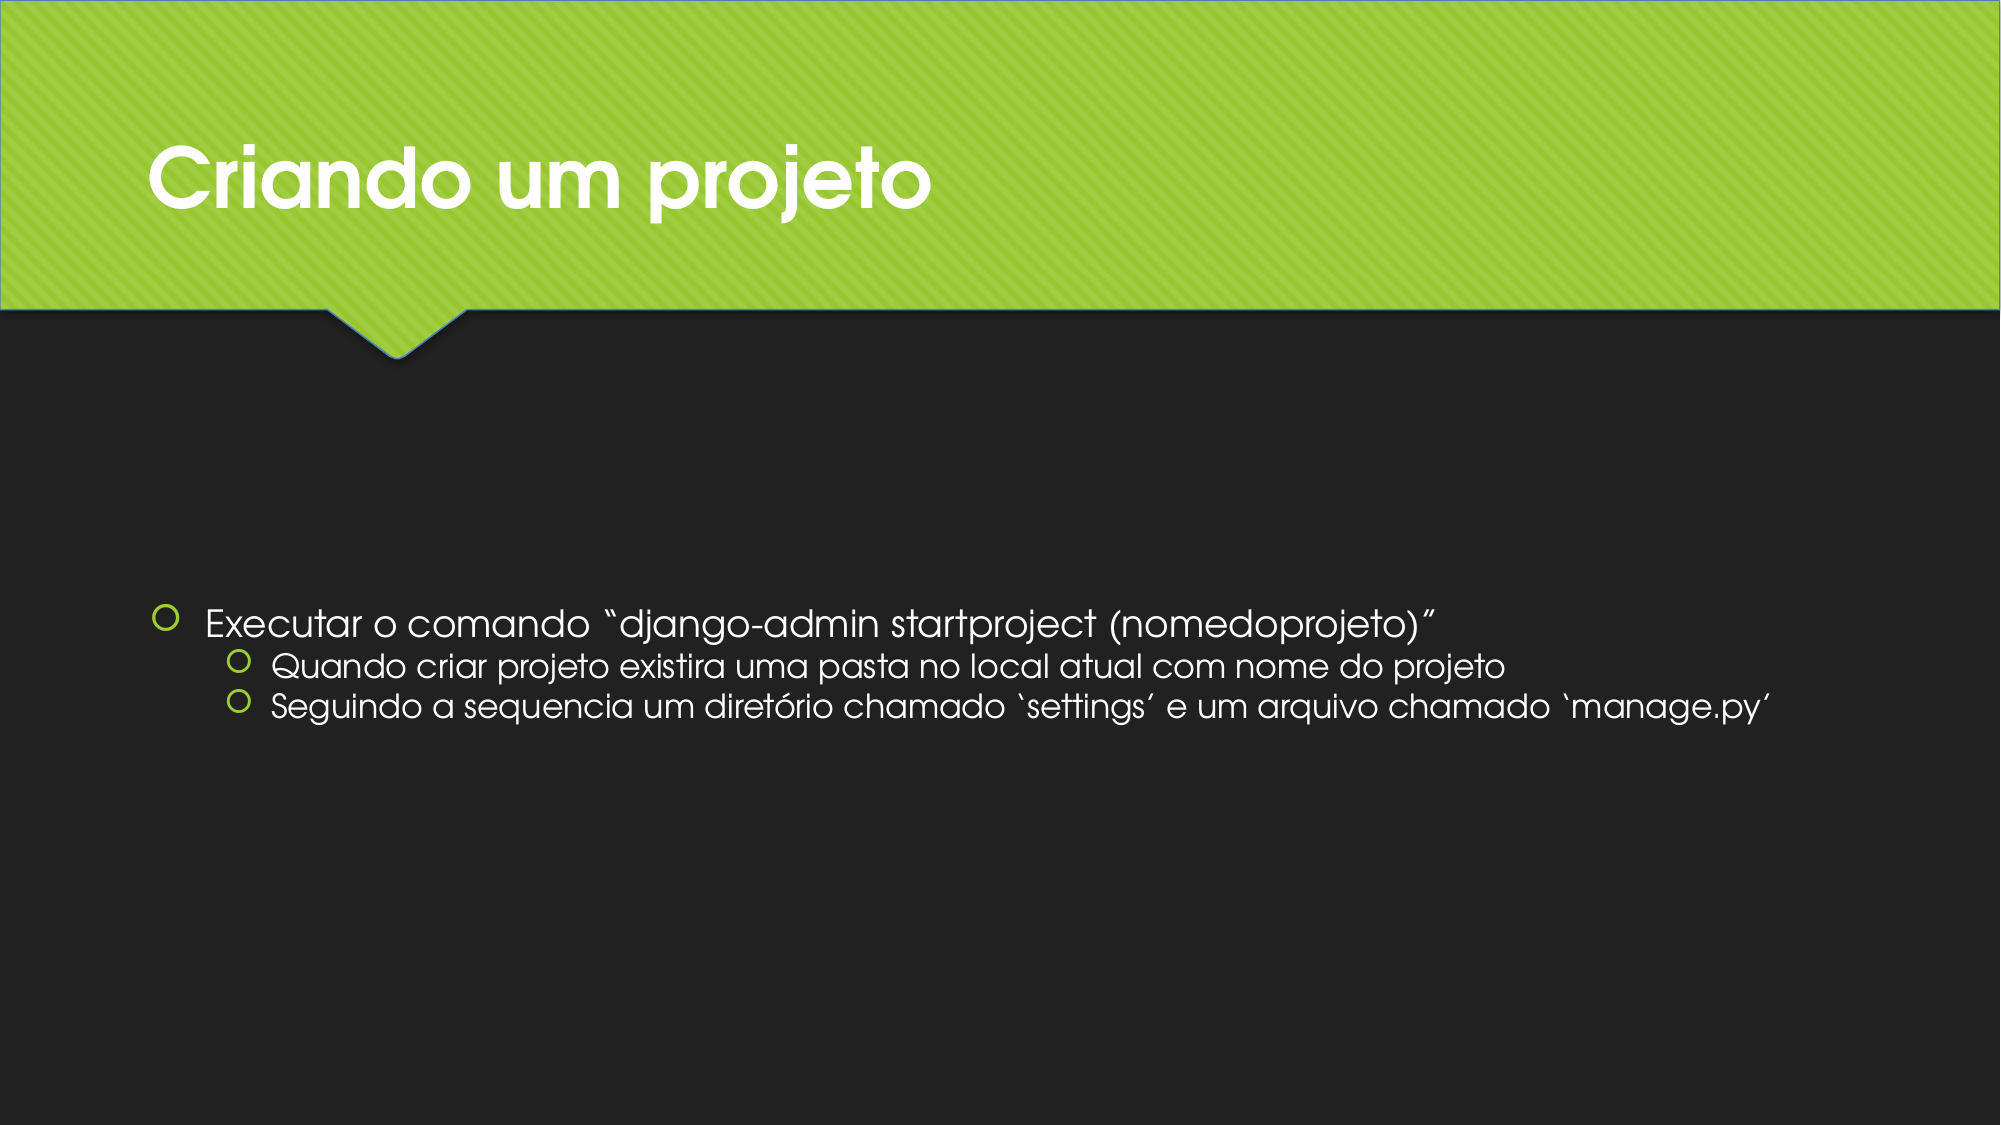

Criando um projeto
Executar o comando “django-admin startproject (nomedoprojeto)”
Quando criar projeto existira uma pasta no local atual com nome do projeto
Seguindo a sequencia um diretório chamado ‘settings’ e um arquivo chamado ‘manage.py’